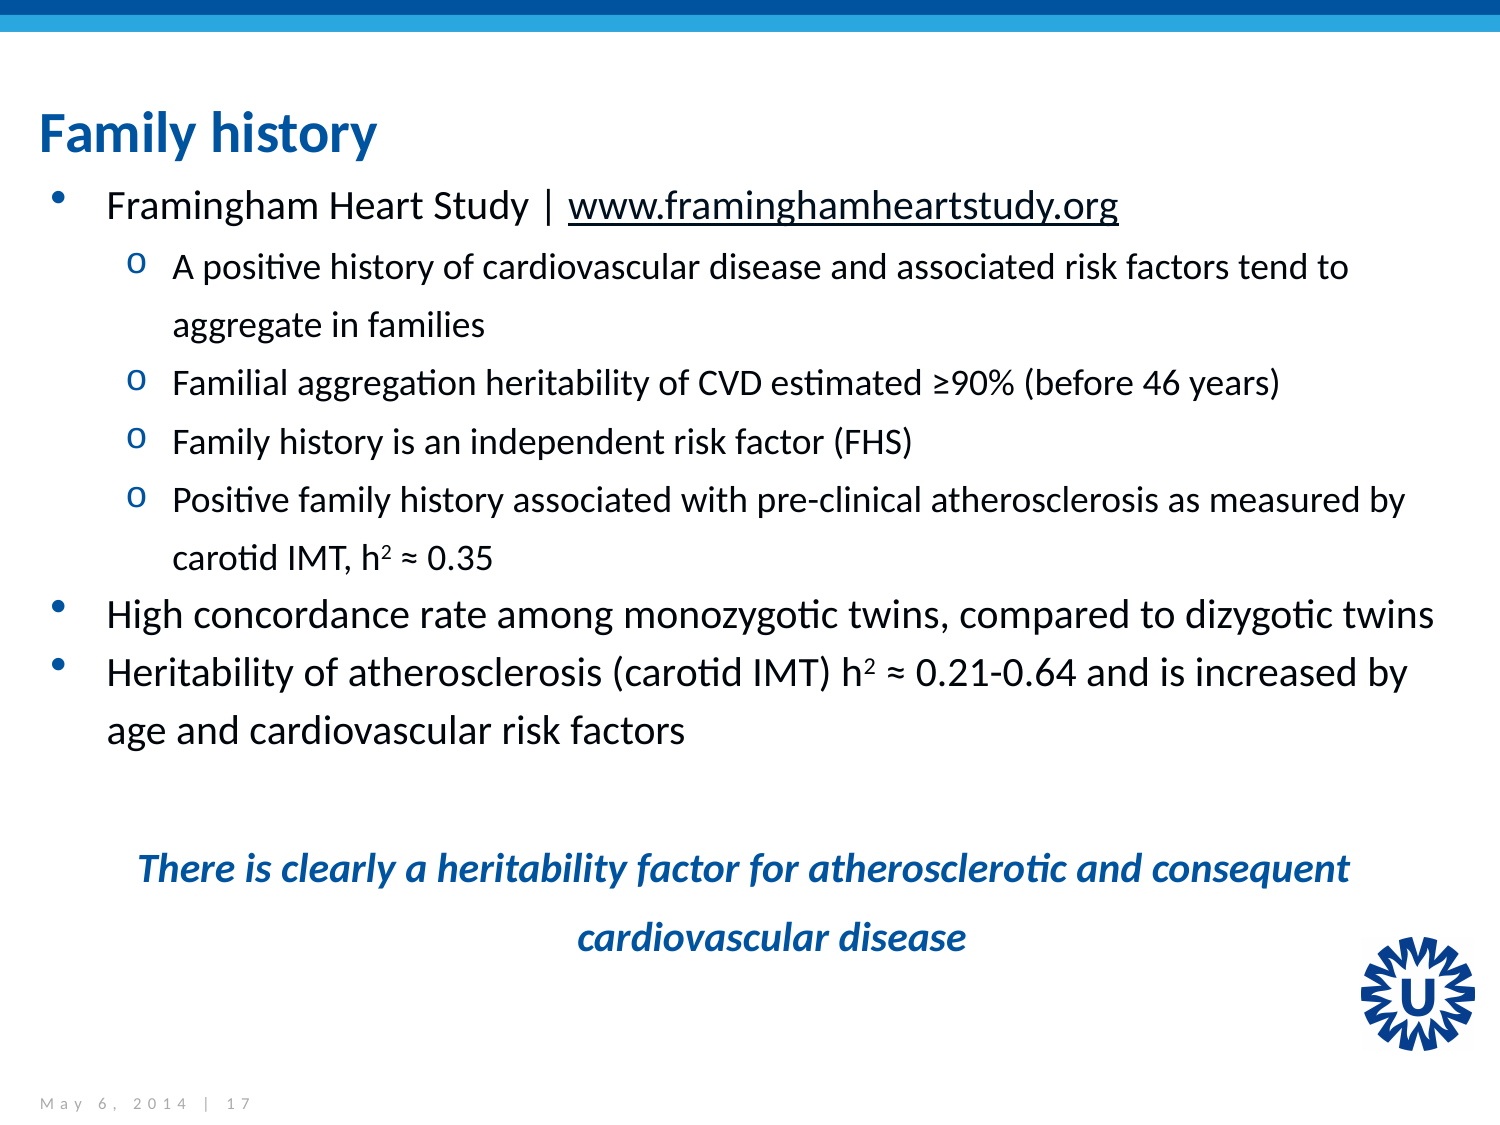

# Family history
Framingham Heart Study | www.framinghamheartstudy.org
A positive history of cardiovascular disease and associated risk factors tend to aggregate in families
Familial aggregation heritability of CVD estimated ≥90% (before 46 years)
Family history is an independent risk factor (FHS)
Positive family history associated with pre-clinical atherosclerosis as measured by carotid IMT, h2 ≈ 0.35
High concordance rate among monozygotic twins, compared to dizygotic twins
Heritability of atherosclerosis (carotid IMT) h2 ≈ 0.21-0.64 and is increased by age and cardiovascular risk factors

There is clearly a heritability factor for atherosclerotic and consequent cardiovascular disease

May 6, 2014 | 17